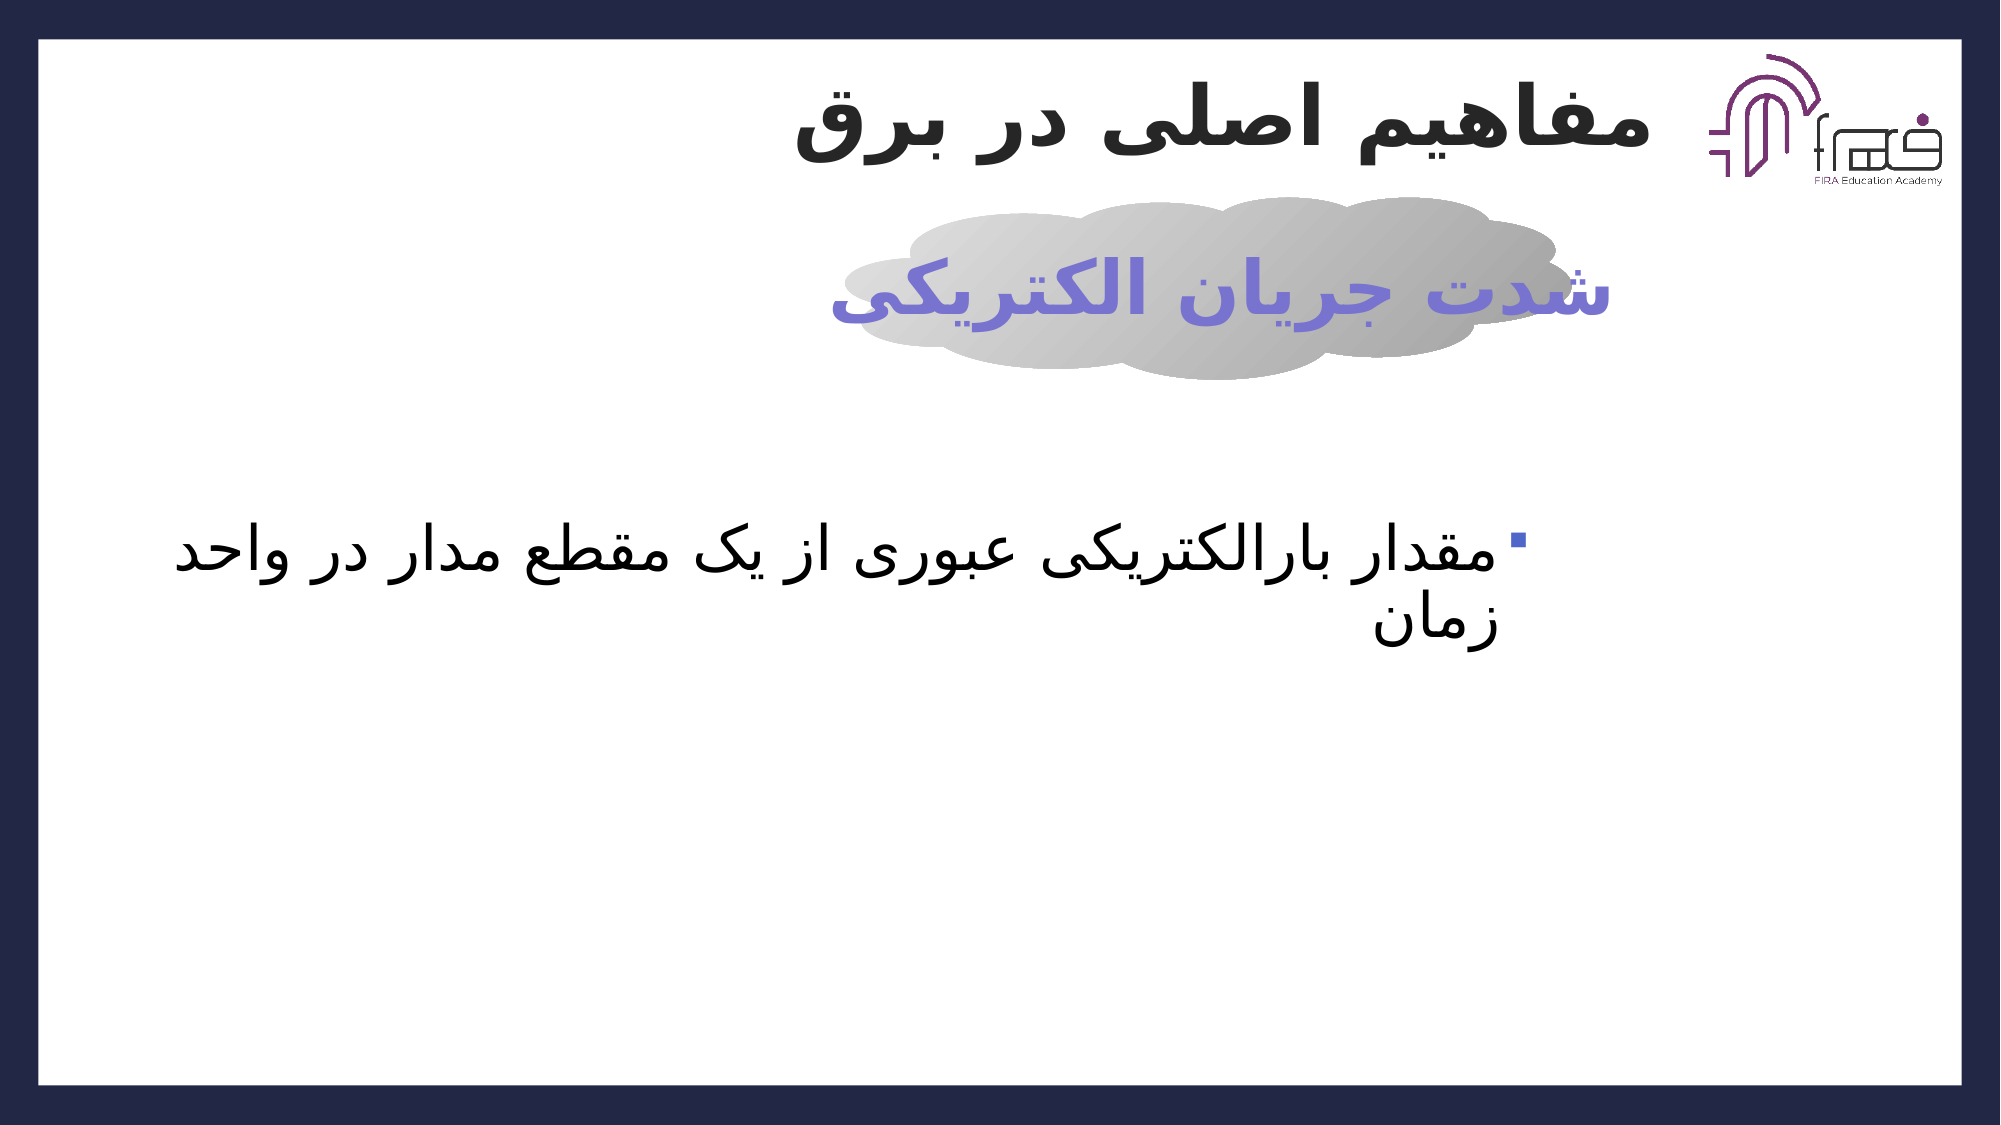

# مفاهیم اصلی در برق

شدت جریان الکتریکی
مقدار بارالکتریکی عبوری از یک مقطع مدار در واحد زمان